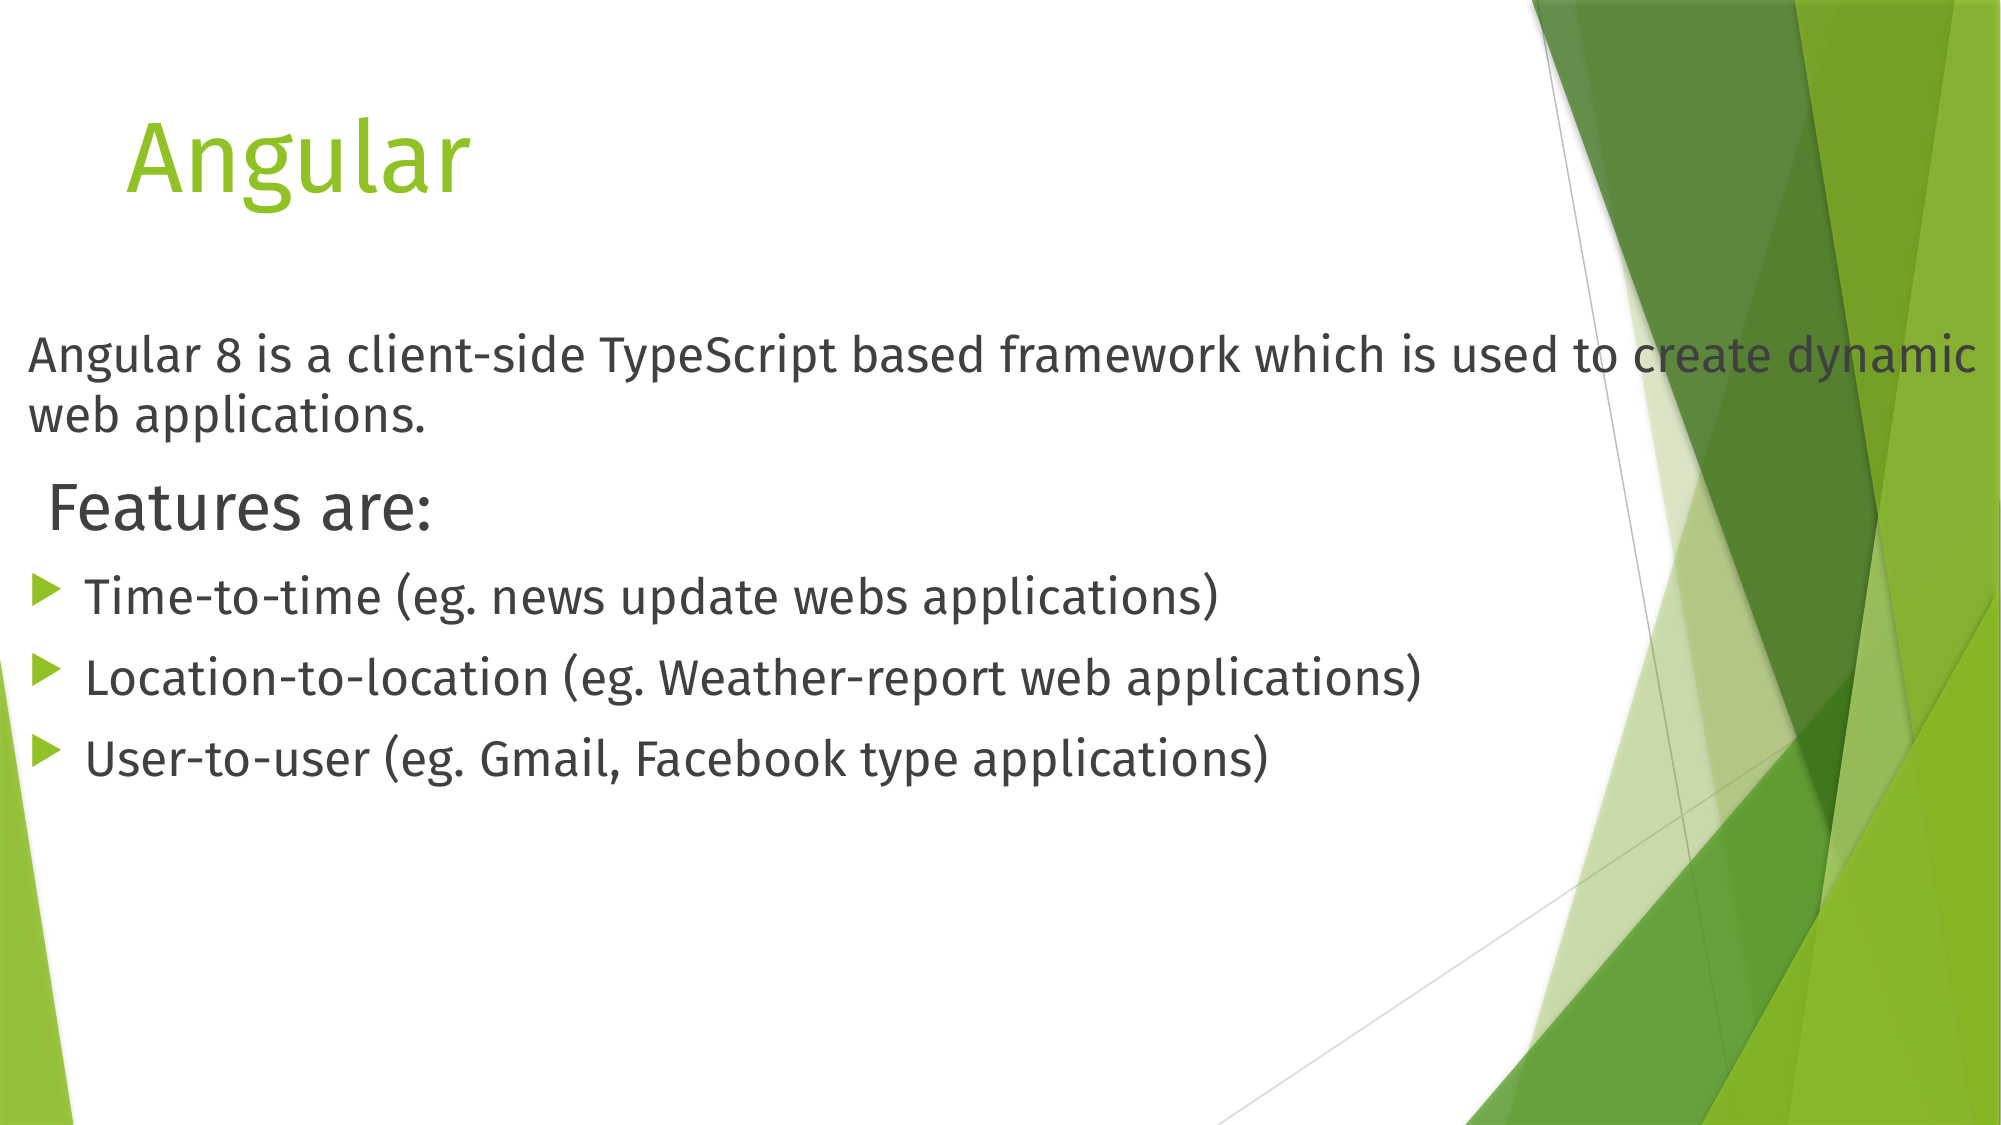

# Angular
Angular 8 is a client-side TypeScript based framework which is used to create dynamic web applications.
 Features are:
Time-to-time (eg. news update webs applications)
Location-to-location (eg. Weather-report web applications)
User-to-user (eg. Gmail, Facebook type applications)